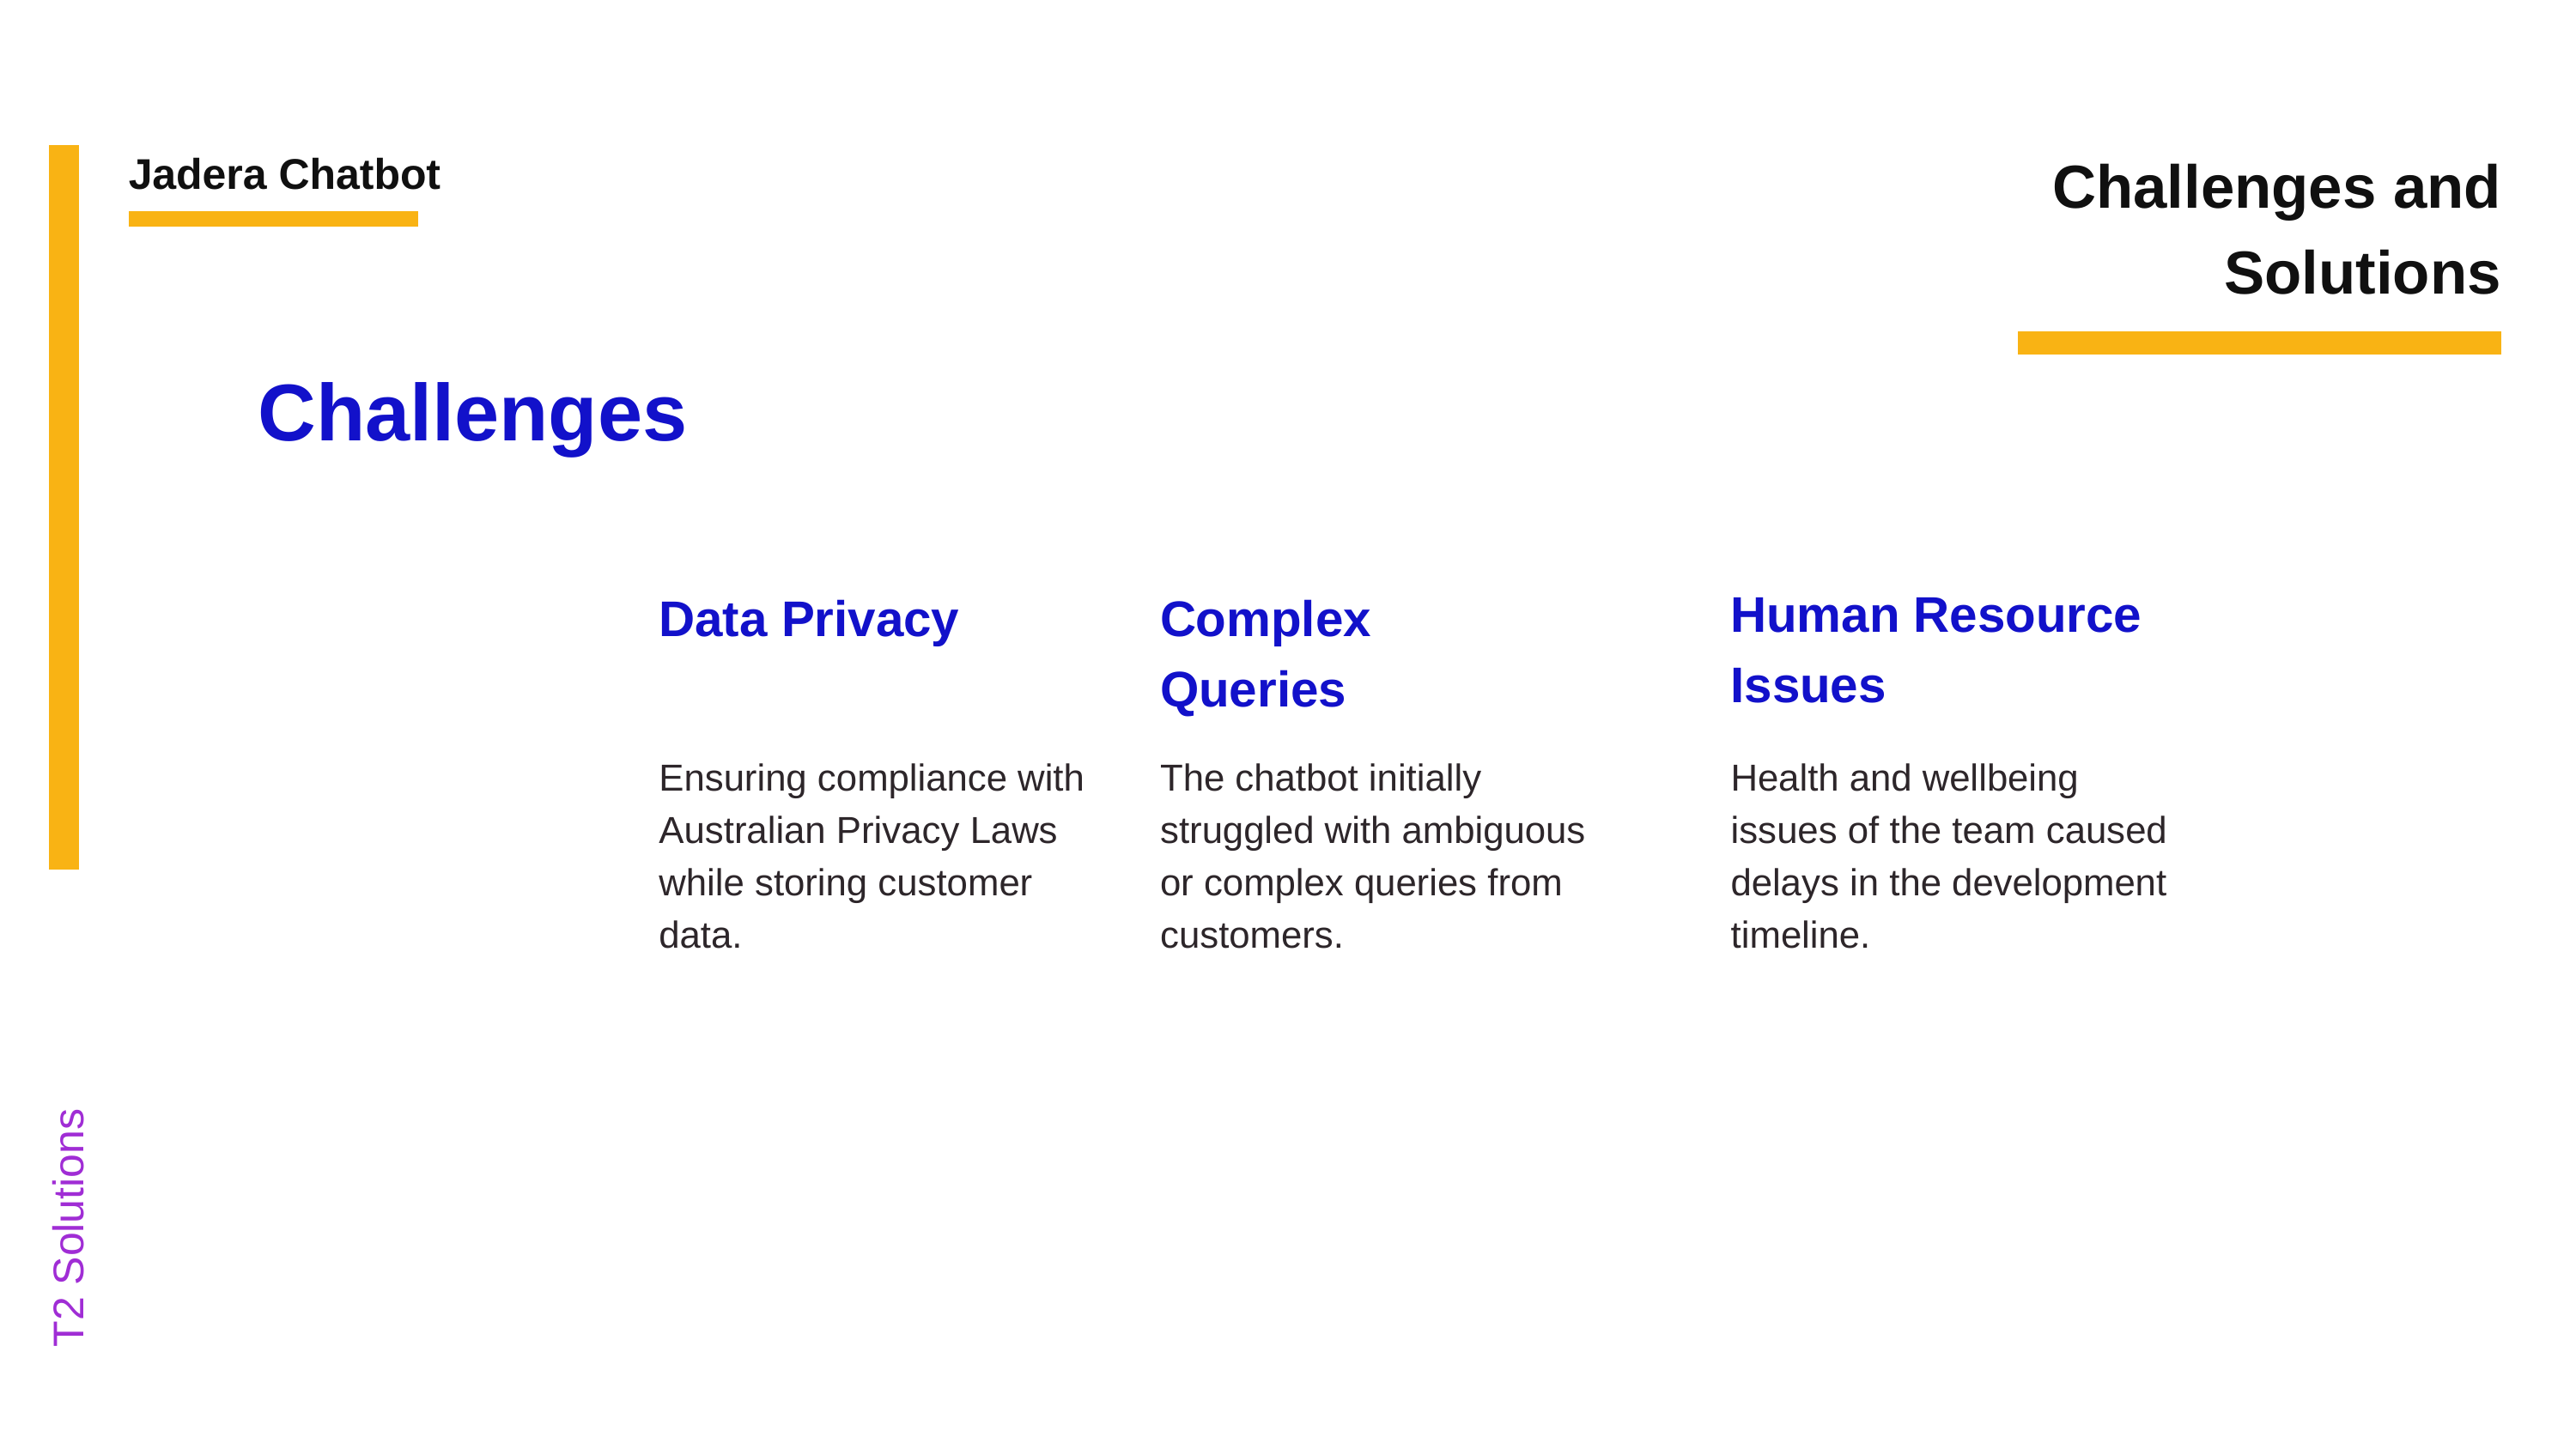

Challenges and Solutions

Jadera Chatbot

Challenges
Human Resource Issues
Data Privacy
Complex Queries
Ensuring compliance with Australian Privacy Laws while storing customer data.
The chatbot initially struggled with ambiguous or complex queries from customers.
Health and wellbeing issues of the team caused delays in the development timeline.
T2 Solutions